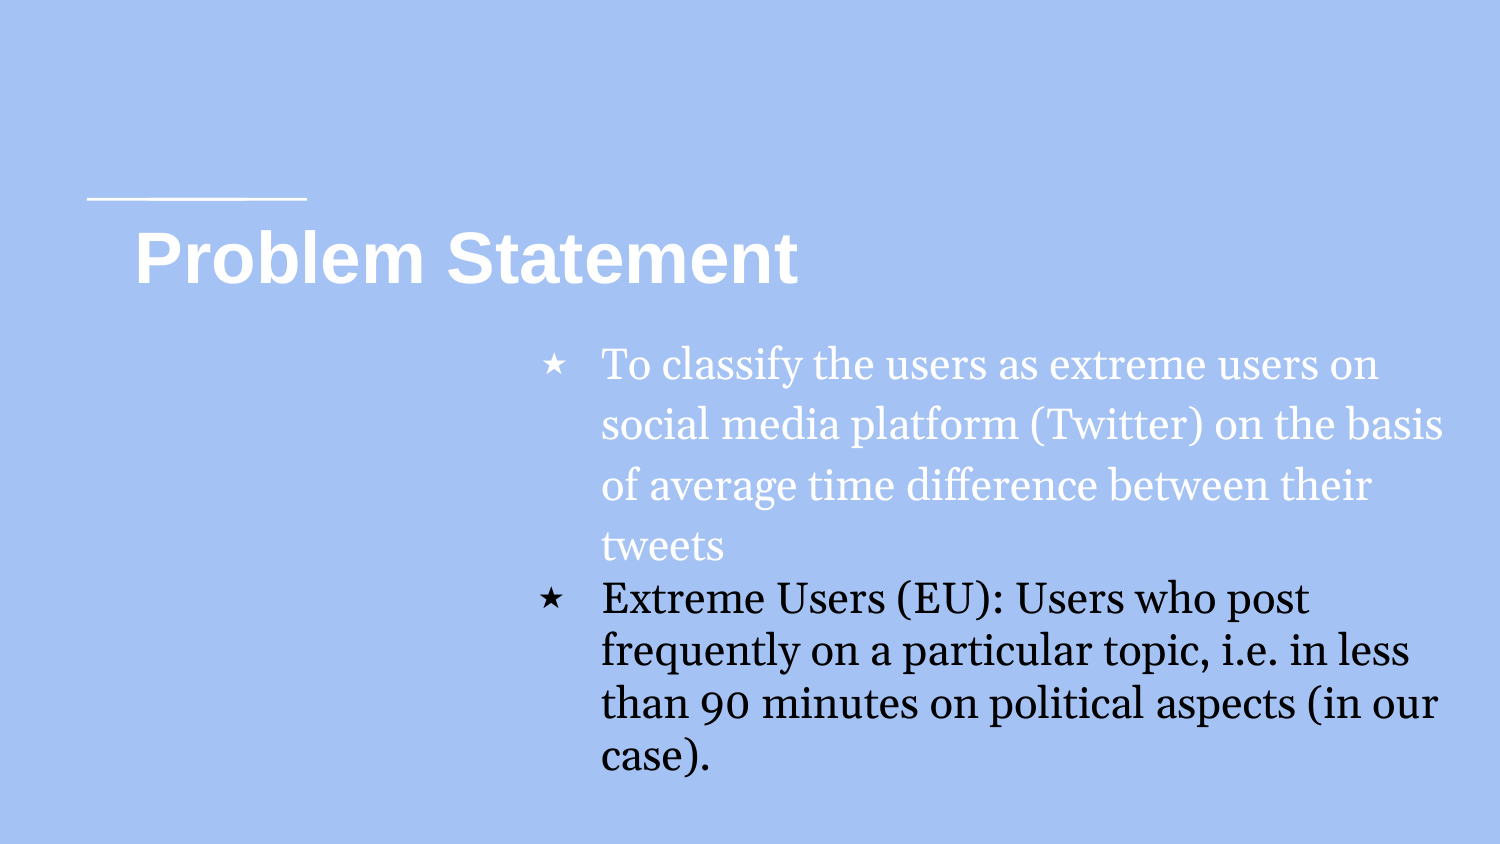

# Problem Statement
To classify the users as extreme users on social media platform (Twitter) on the basis of average time difference between their tweets
Extreme Users (EU): Users who post frequently on a particular topic, i.e. in less than 90 minutes on political aspects (in our case).